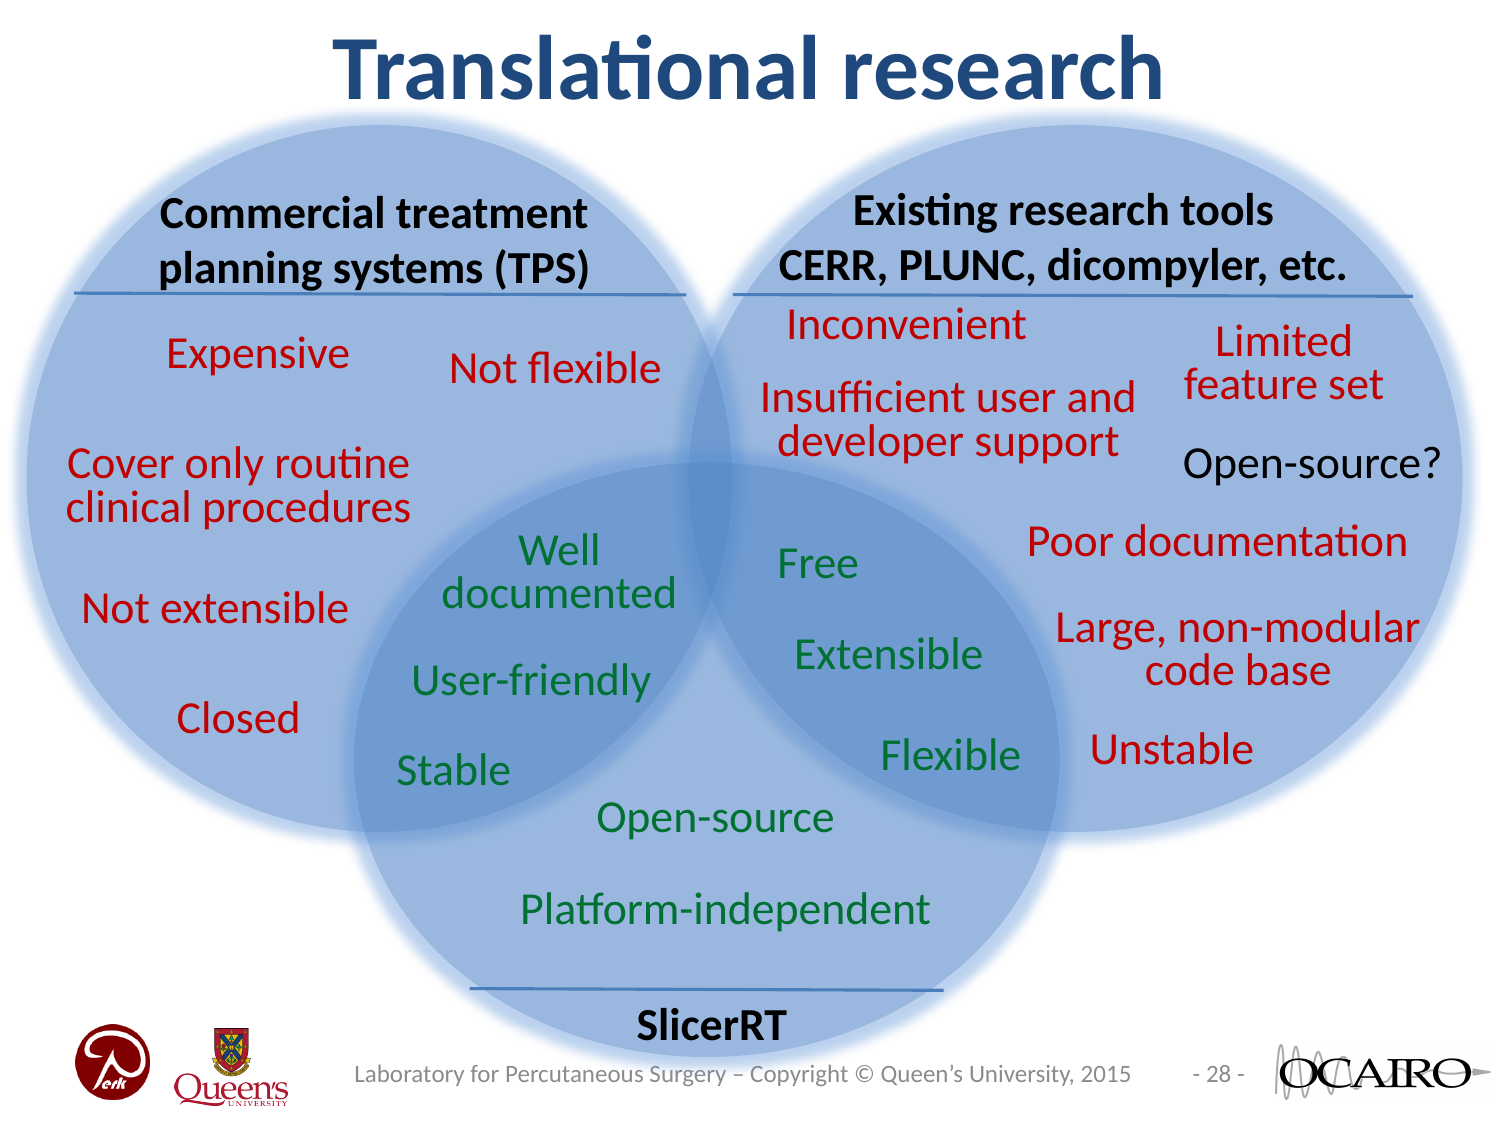

# Translational research

Existing research tools
CERR, PLUNC, dicompyler, etc.
Commercial treatment planning systems (TPS)
Inconvenient
Limited
feature set
Expensive
Not flexible
Insufficient user and
developer support
Open-source?
Cover only routine
clinical procedures

Poor documentation
Well
documented
Free
Not extensible
Large, non-modular
code base
Extensible
User-friendly
Closed
Flexible
Unstable
Stable
Open-source
Platform-independent
SlicerRT
Laboratory for Percutaneous Surgery – Copyright © Queen’s University, 2015
- 28 -